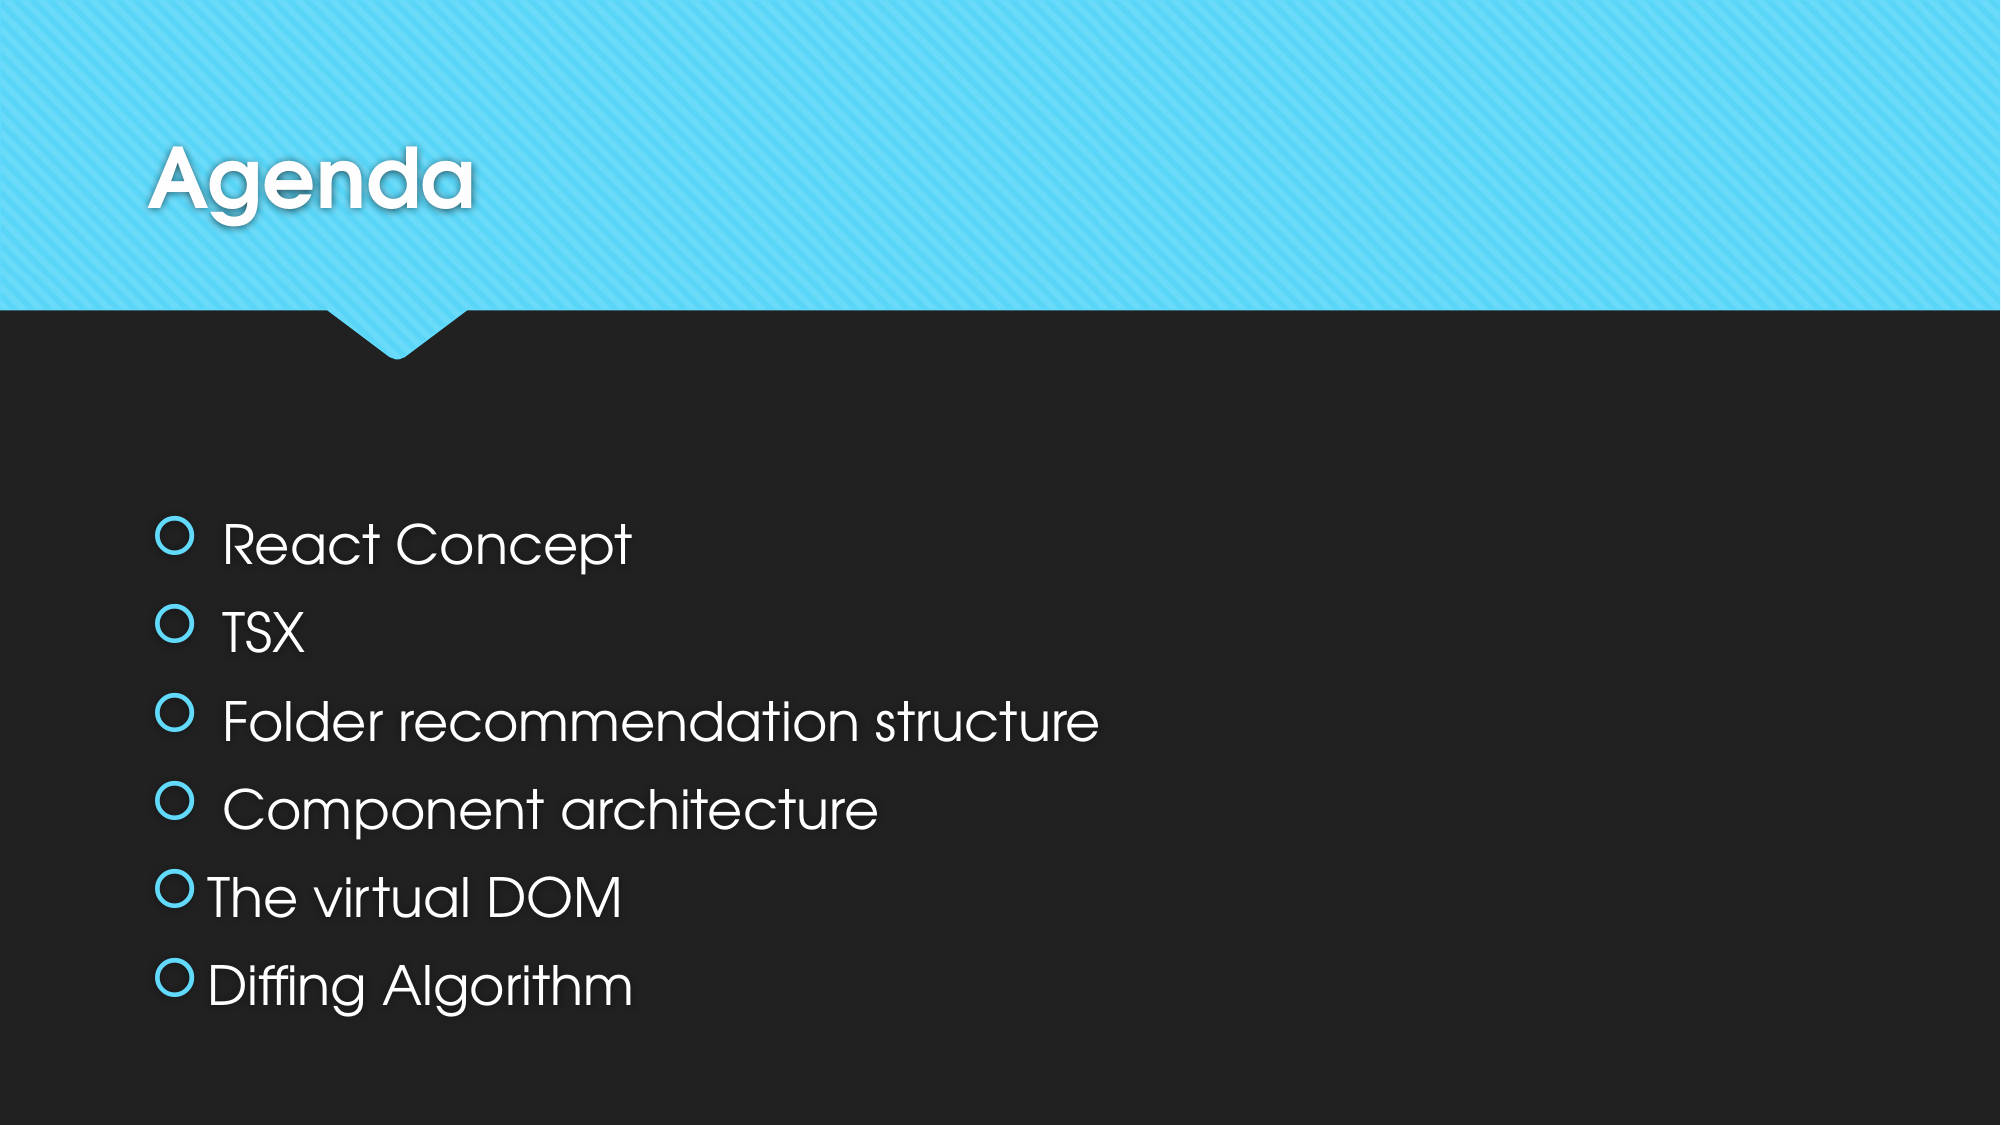

# Agenda

 React Concept
 TSX
 Folder recommendation structure
 Component architecture
The virtual DOM
Diffing Algorithm